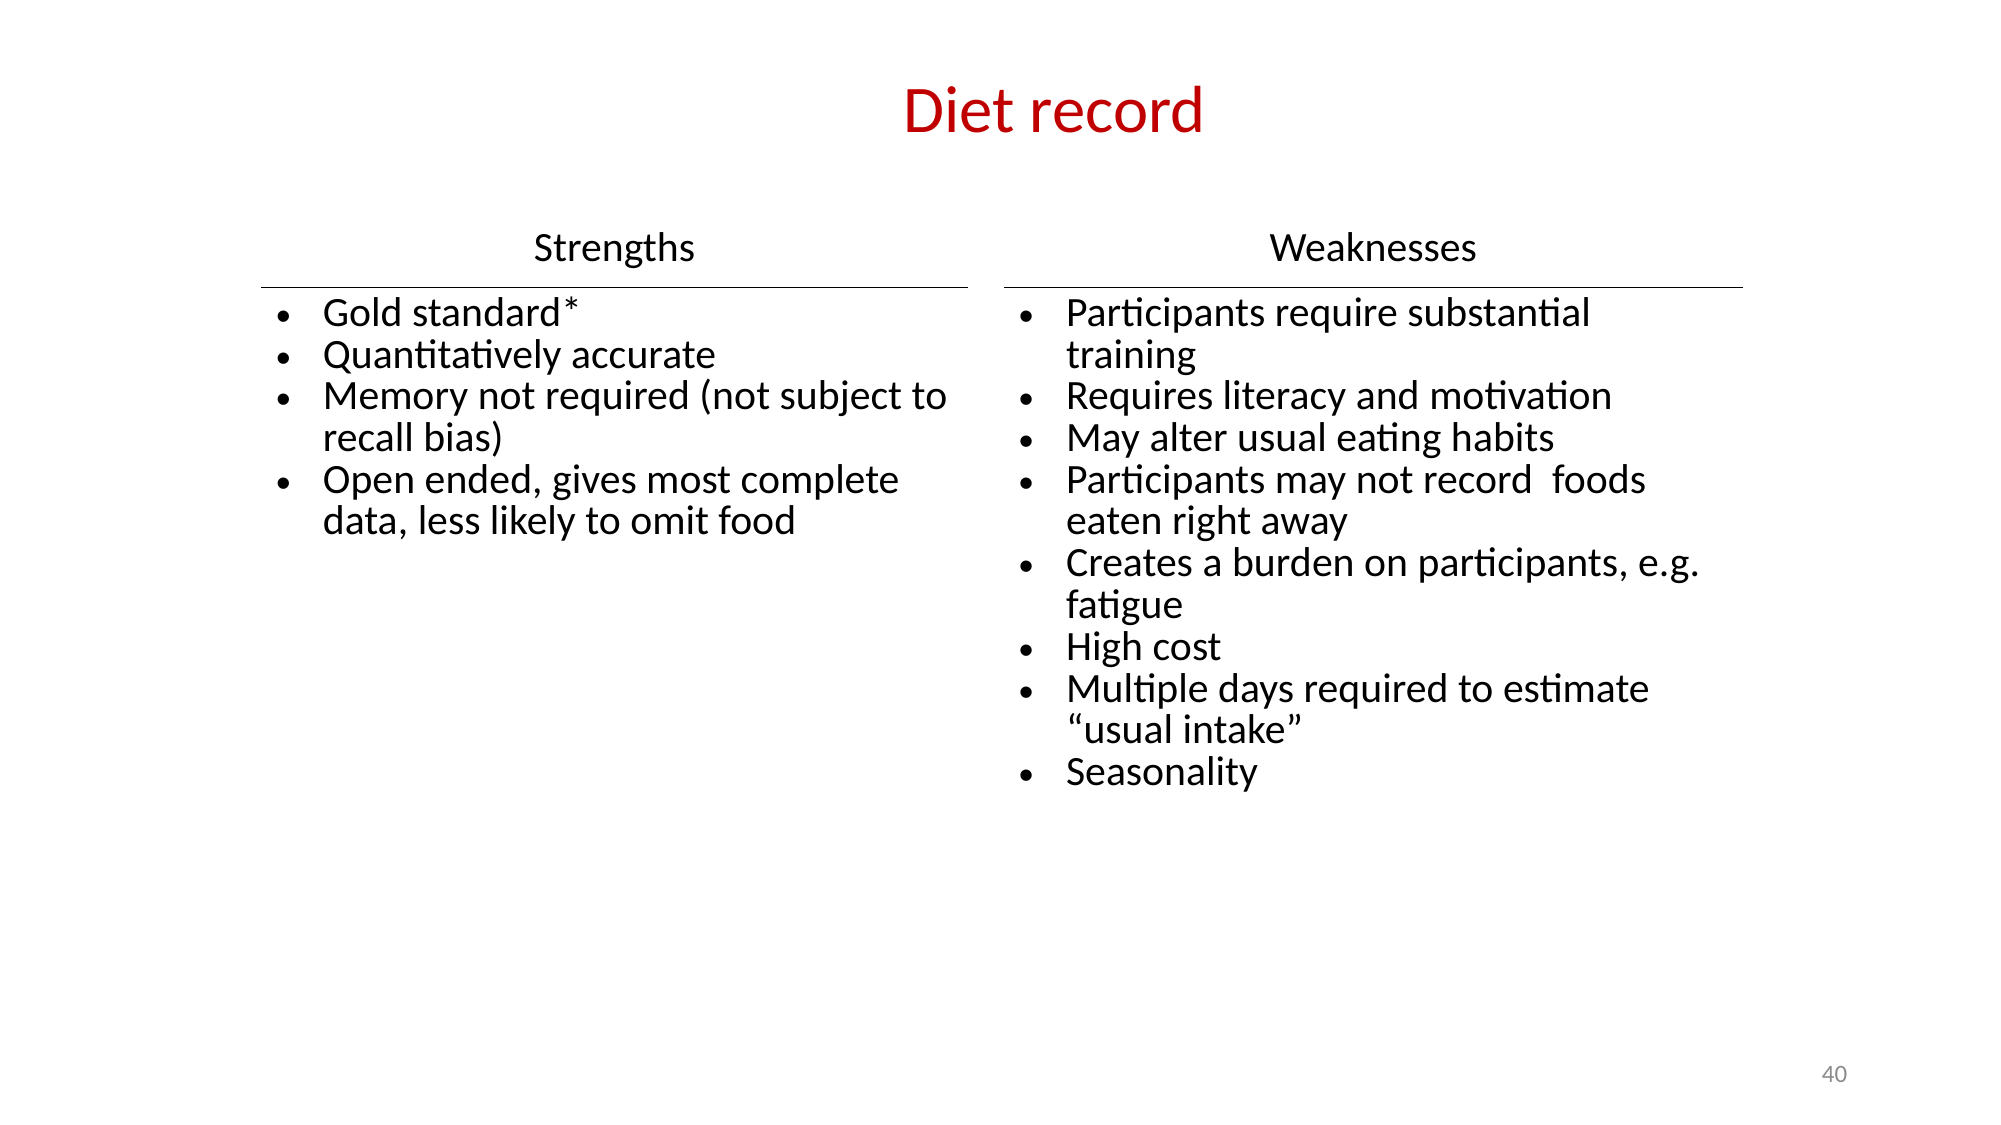

Diet record
| Strengths |  | Weaknesses |
| --- | --- | --- |
| Gold standard\* Quantitatively accurate Memory not required (not subject to recall bias) Open ended, gives most complete data, less likely to omit food |  | Participants require substantial training Requires literacy and motivation May alter usual eating habits Participants may not record foods eaten right away Creates a burden on participants, e.g. fatigue High cost Multiple days required to estimate “usual intake” Seasonality |
40